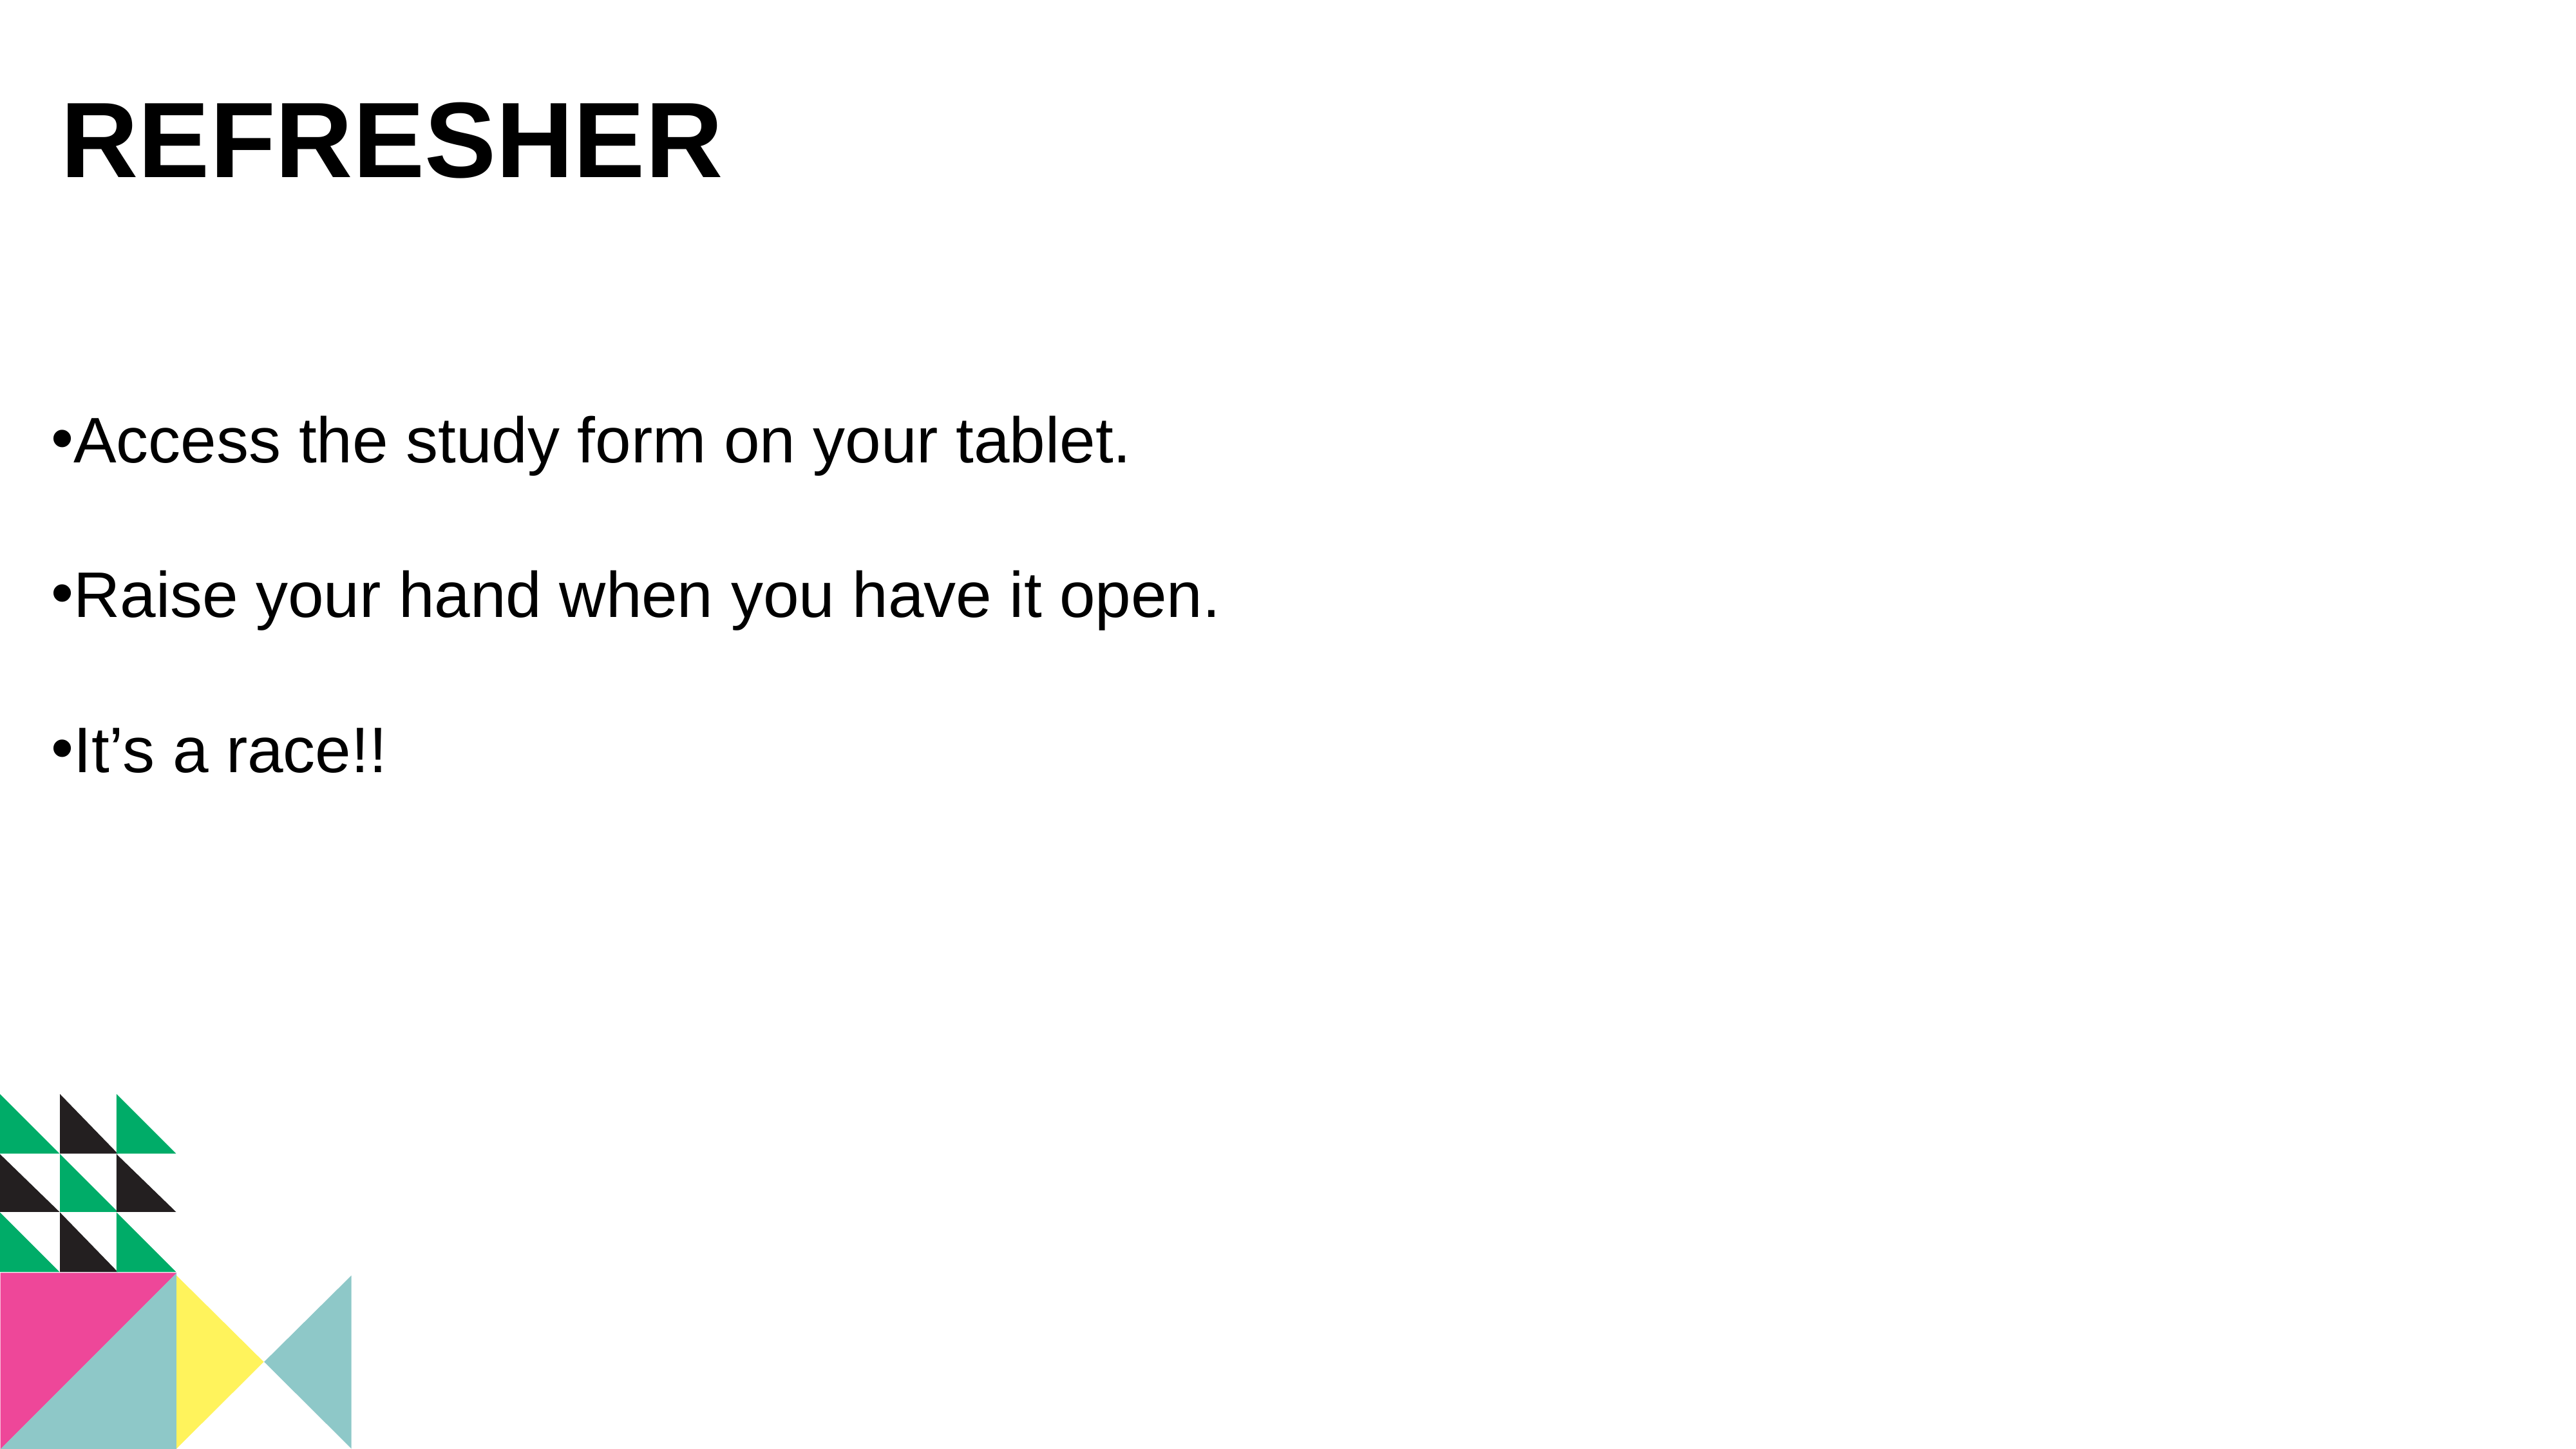

REFRESHER
Access the study form on your tablet.

Raise your hand when you have it open.

It’s a race!!